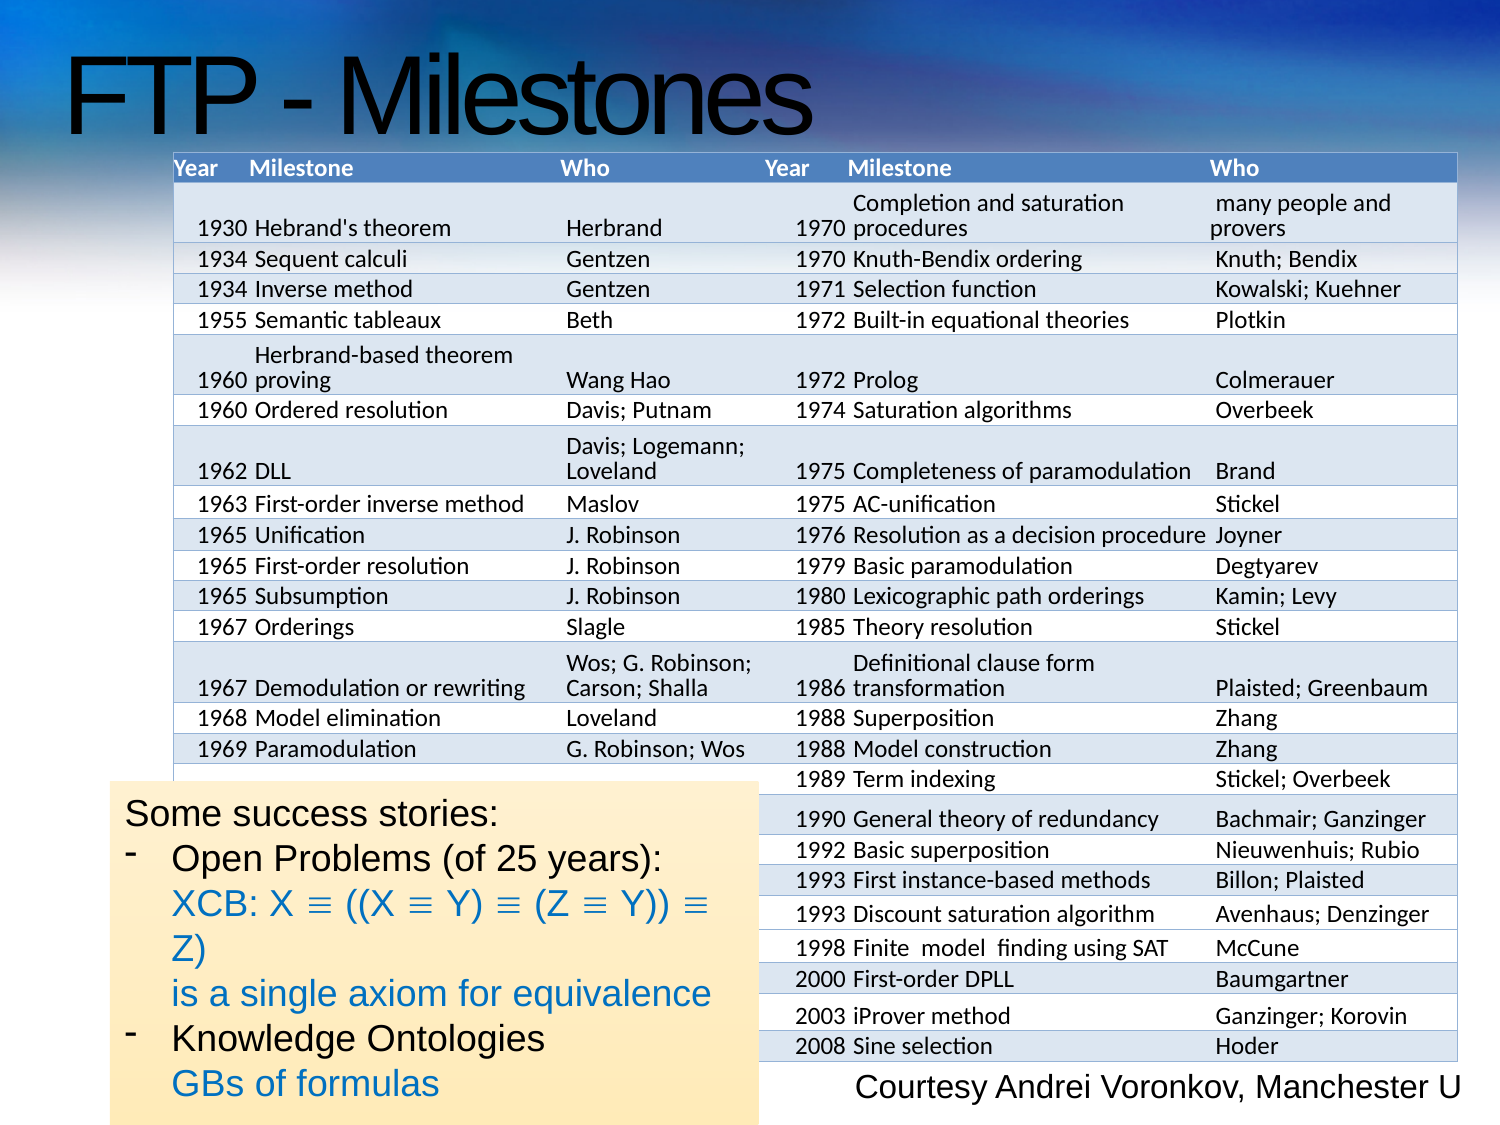

# FTP - Milestones
| Year | Milestone | Who | Year | Milestone | Who |
| --- | --- | --- | --- | --- | --- |
| 1930 | Hebrand's theorem | Herbrand | 1970 | Completion and saturation procedures | many people and provers |
| 1934 | Sequent calculi | Gentzen | 1970 | Knuth-Bendix ordering | Knuth; Bendix |
| 1934 | Inverse method | Gentzen | 1971 | Selection function | Kowalski; Kuehner |
| 1955 | Semantic tableaux | Beth | 1972 | Built-in equational theories | Plotkin |
| 1960 | Herbrand-based theorem proving | Wang Hao | 1972 | Prolog | Colmerauer |
| 1960 | Ordered resolution | Davis; Putnam | 1974 | Saturation algorithms | Overbeek |
| 1962 | DLL | Davis; Logemann; Loveland | 1975 | Completeness of paramodulation | Brand |
| 1963 | First-order inverse method | Maslov | 1975 | AC-unification | Stickel |
| 1965 | Unification | J. Robinson | 1976 | Resolution as a decision procedure | Joyner |
| 1965 | First-order resolution | J. Robinson | 1979 | Basic paramodulation | Degtyarev |
| 1965 | Subsumption | J. Robinson | 1980 | Lexicographic path orderings | Kamin; Levy |
| 1967 | Orderings | Slagle | 1985 | Theory resolution | Stickel |
| 1967 | Demodulation or rewriting | Wos; G. Robinson; Carson; Shalla | 1986 | Definitional clause form transformation | Plaisted; Greenbaum |
| 1968 | Model elimination | Loveland | 1988 | Superposition | Zhang |
| 1969 | Paramodulation | G. Robinson; Wos | 1988 | Model construction | Zhang |
|  |  |  | 1989 | Term indexing | Stickel; Overbeek |
|  |  |  | 1990 | General theory of redundancy | Bachmair; Ganzinger |
|  |  |  | 1992 | Basic superposition | Nieuwenhuis; Rubio |
|  |  |  | 1993 | First instance-based methods | Billon; Plaisted |
|  |  |  | 1993 | Discount saturation algorithm | Avenhaus; Denzinger |
|  |  |  | 1998 | Finite model finding using SAT | McCune |
|  |  |  | 2000 | First-order DPLL | Baumgartner |
|  |  |  | 2003 | iProver method | Ganzinger; Korovin |
|  |  |  | 2008 | Sine selection | Hoder |
Some success stories:
Open Problems (of 25 years):
XCB: X ≡ ((X ≡ Y) ≡ (Z ≡ Y)) ≡ Z)
is a single axiom for equivalence
Knowledge Ontologies
GBs of formulas

Courtesy Andrei Voronkov, Manchester U